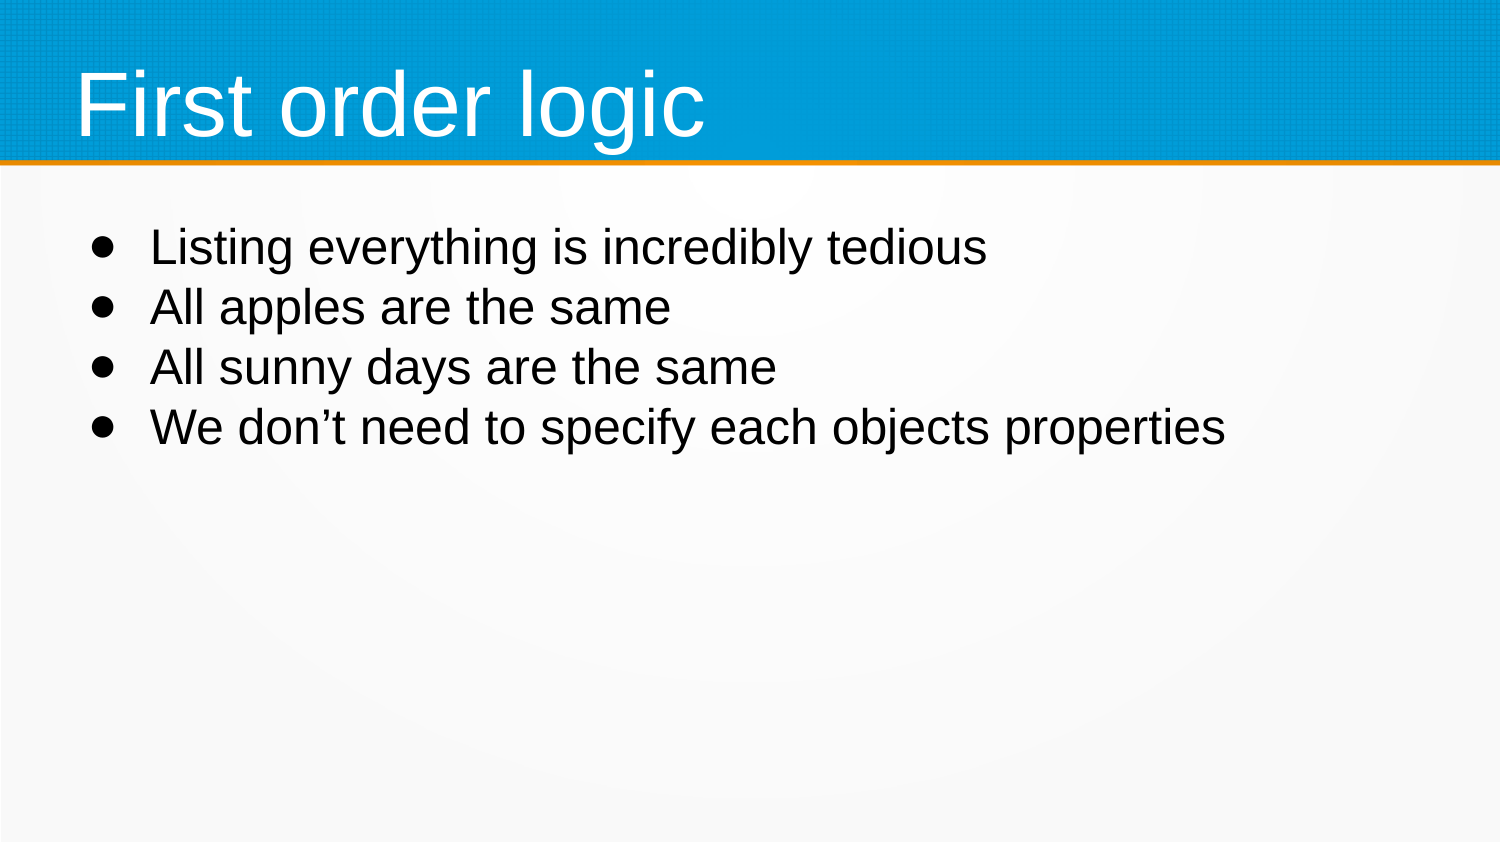

First order logic
Listing everything is incredibly tedious
All apples are the same
All sunny days are the same
We don’t need to specify each objects properties